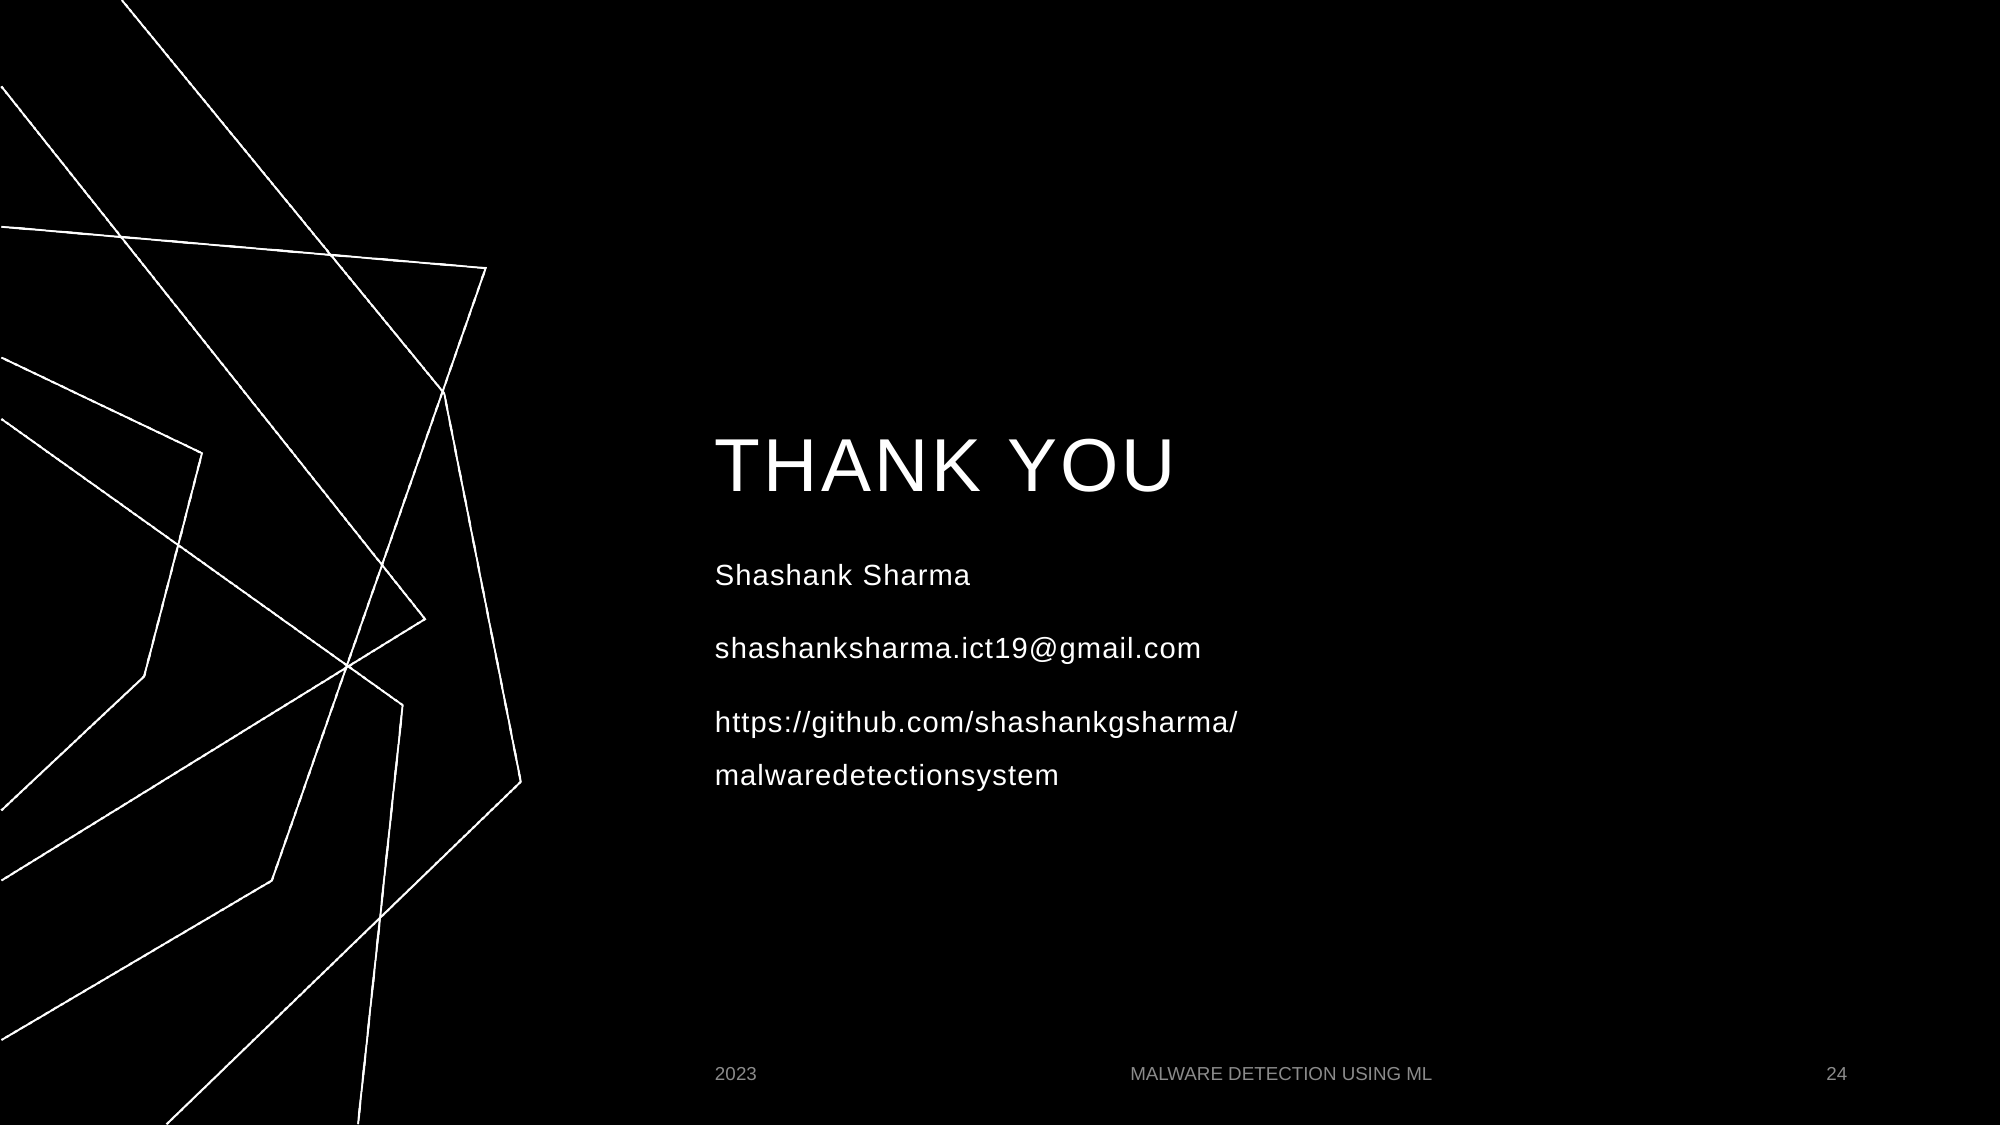

# THANK YOU
Shashank Sharma
shashanksharma.ict19@gmail.com
https://github.com/shashankgsharma/malwaredetectionsystem
2023
MALWARE DETECTION USING ML
24